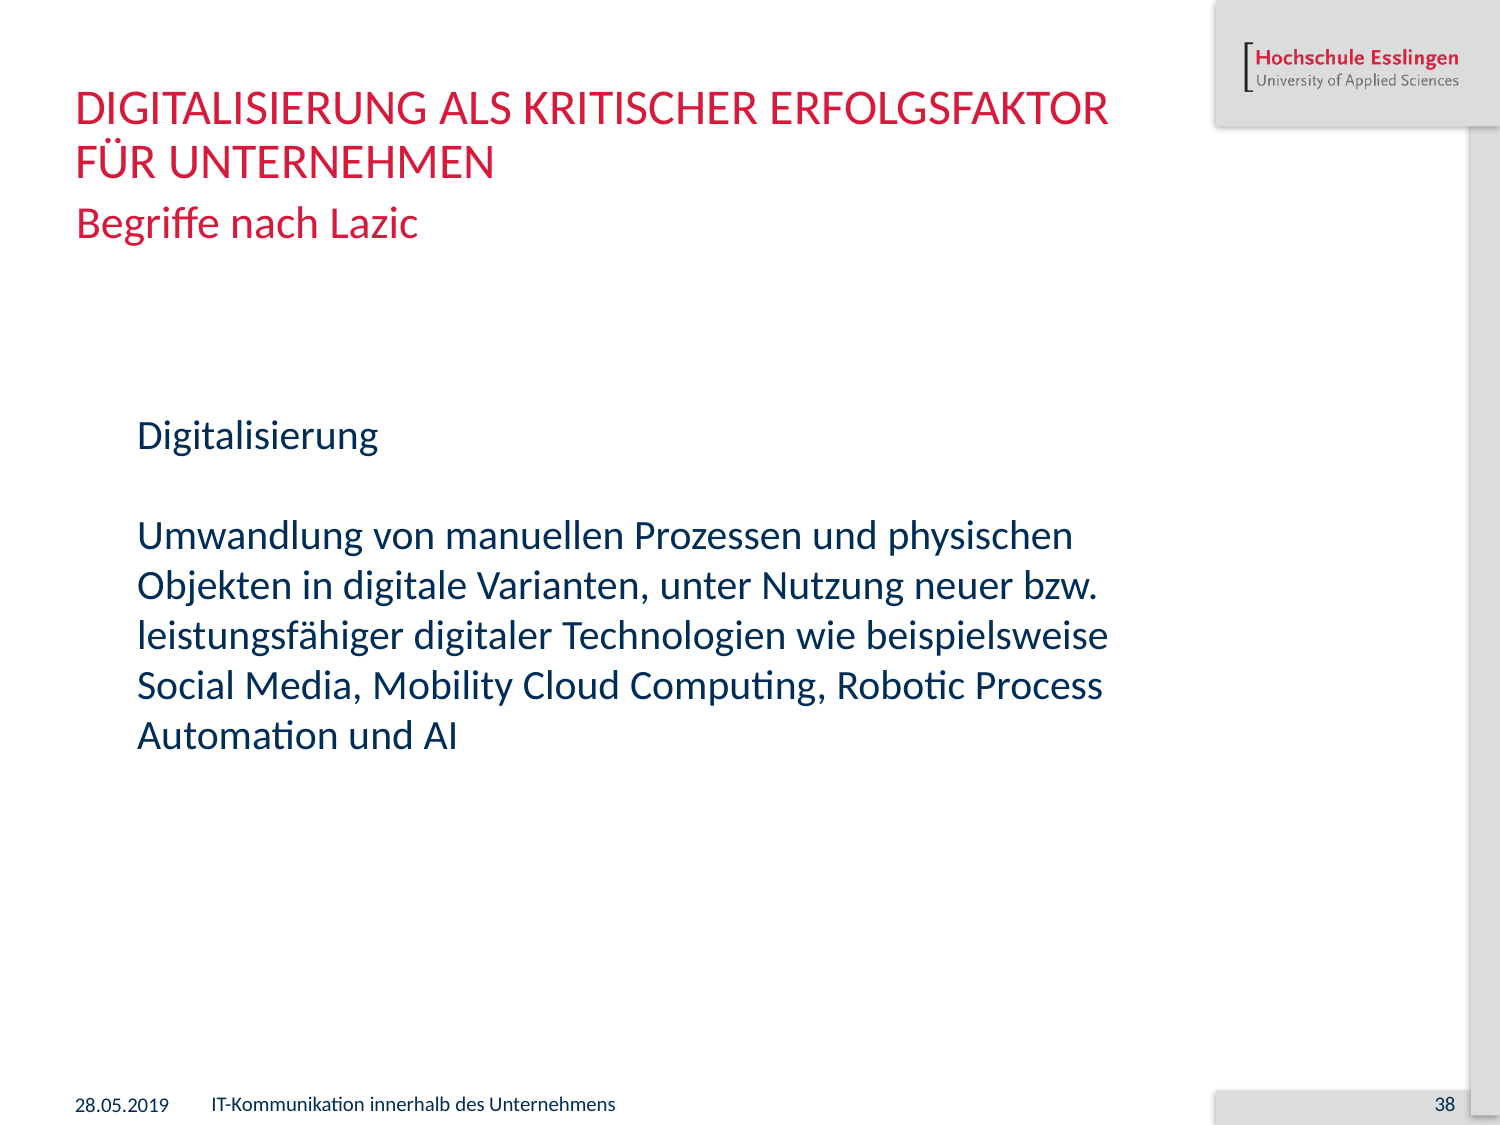

# Digitalisierung als kritischer Erfolgsfaktor für Unternehmen
Begriffe nach Lazic

Digitalisierung

Umwandlung von manuellen Prozessen und physischen Objekten in digitale Varianten, unter Nutzung neuer bzw. leistungsfähiger digitaler Technologien wie beispielsweise Social Media, Mobility Cloud Computing, Robotic Process Automation und AI
28.05.2019
IT-Kommunikation innerhalb des Unternehmens
38